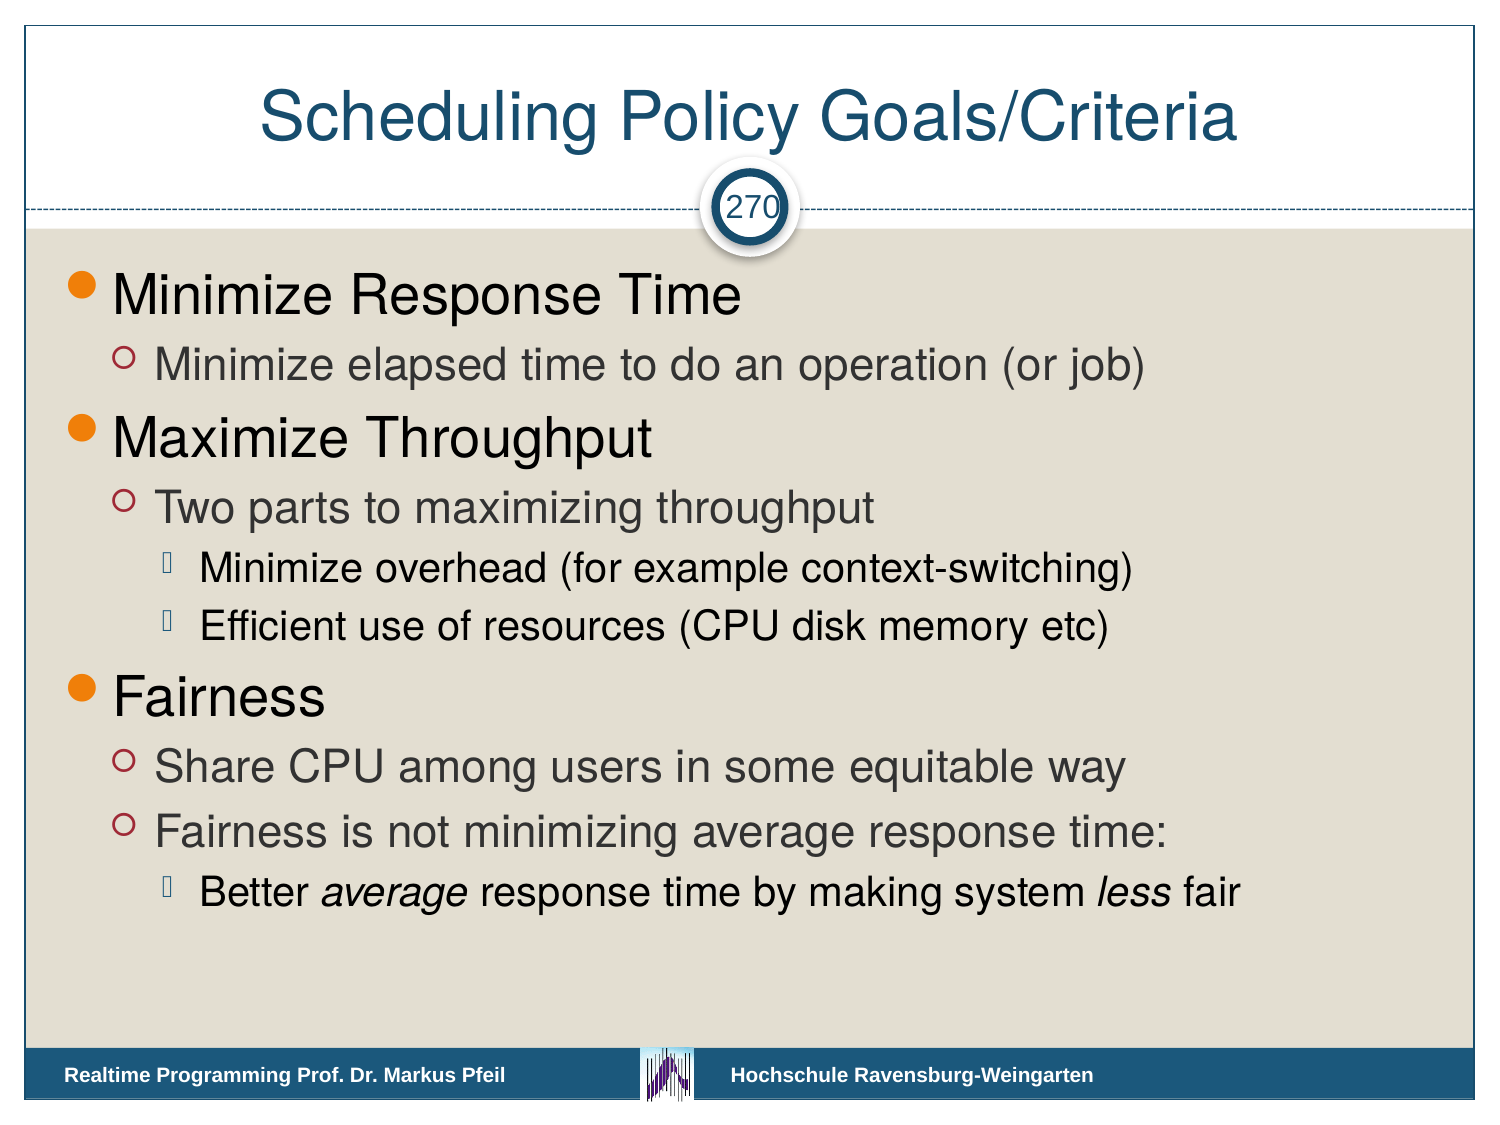

# Scheduling Policy Goals/Criteria
270
Minimize Response Time
Minimize elapsed time to do an operation (or job)
Maximize Throughput
Two parts to maximizing throughput
Minimize overhead (for example context-switching)
Efficient use of resources (CPU disk memory etc)
Fairness
Share CPU among users in some equitable way
Fairness is not minimizing average response time:
Better average response time by making system less fair
Realtime Programming Prof. Dr. Markus Pfeil